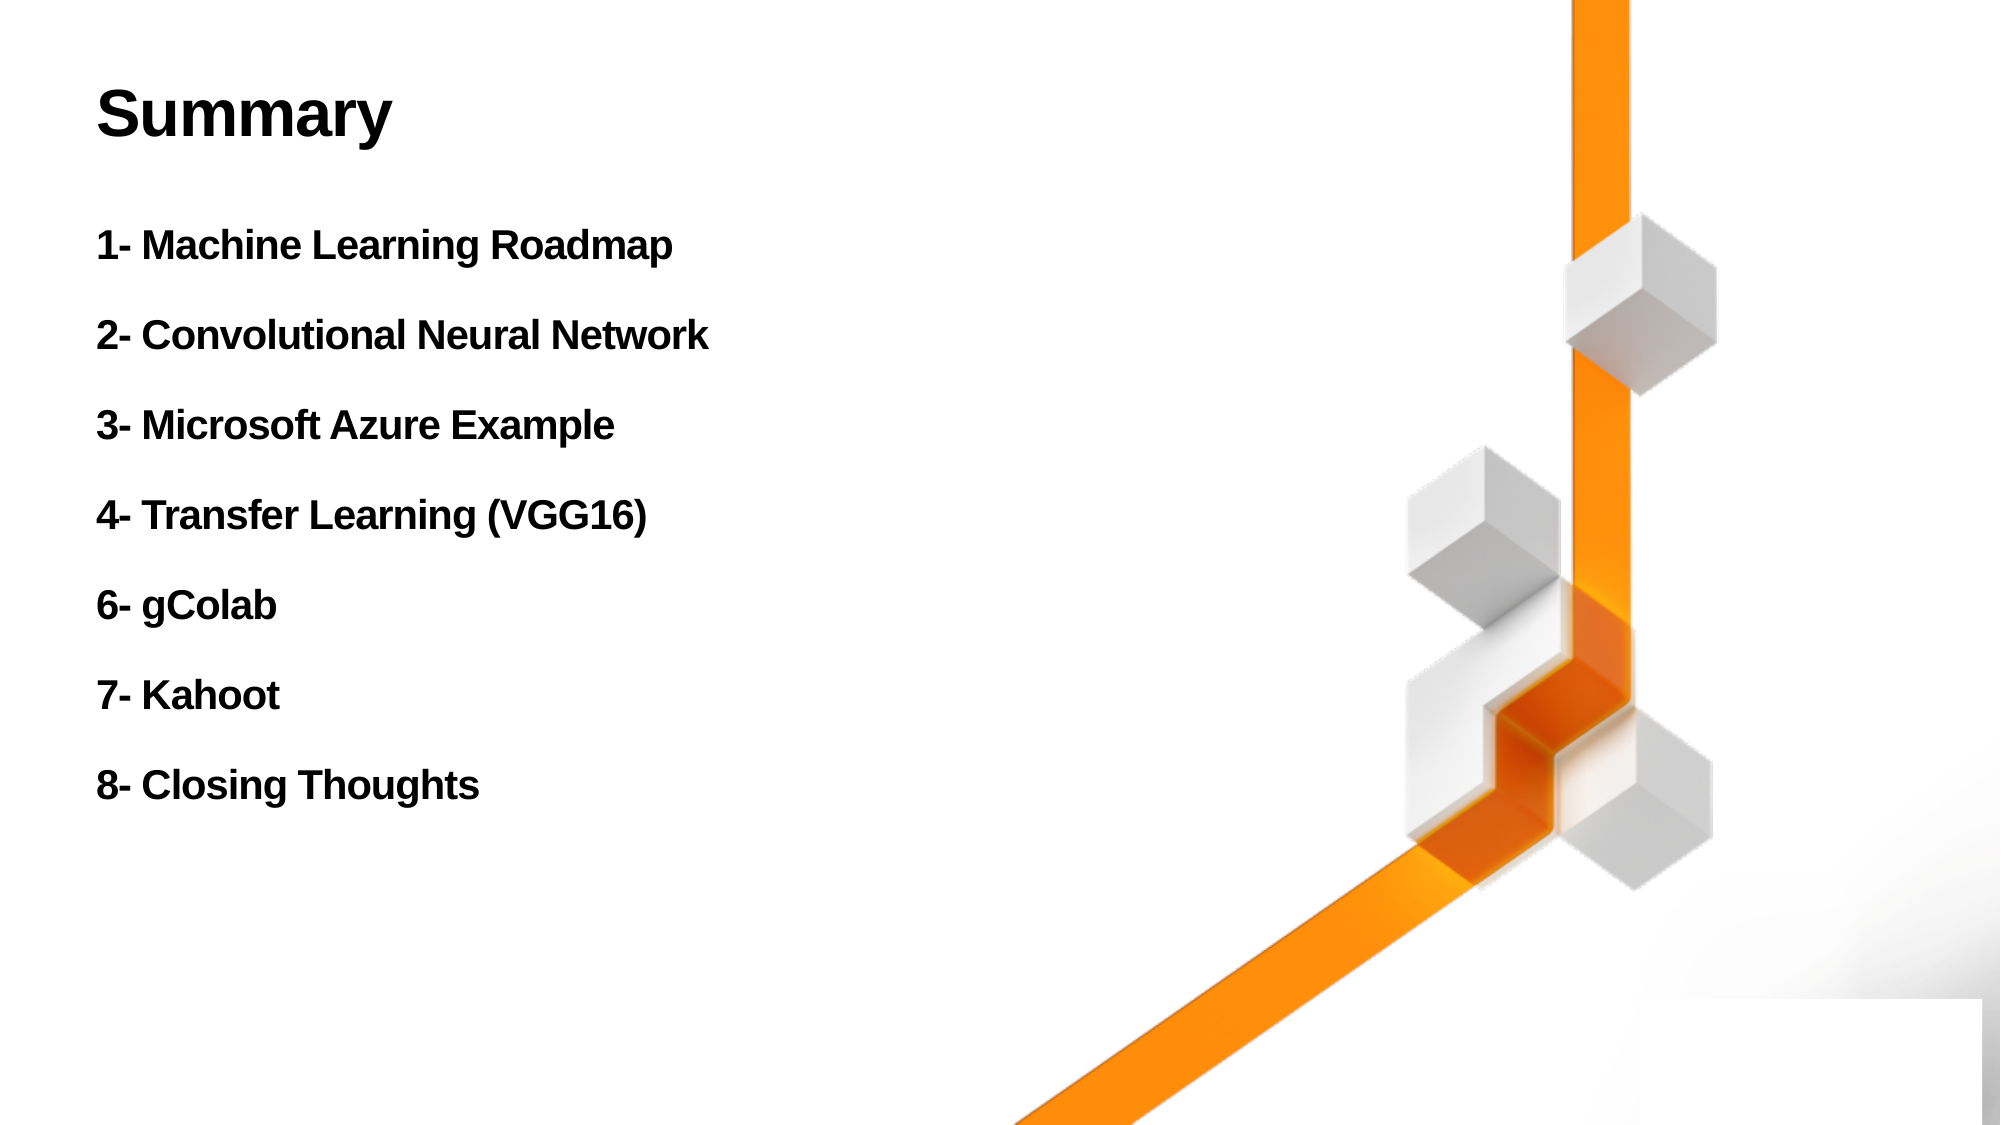

# Summary 1- Machine Learning Roadmap 2- Convolutional Neural Network 3- Microsoft Azure Example 4- Transfer Learning (VGG16) 6- gColab 7- Kahoot 8- Closing Thoughts